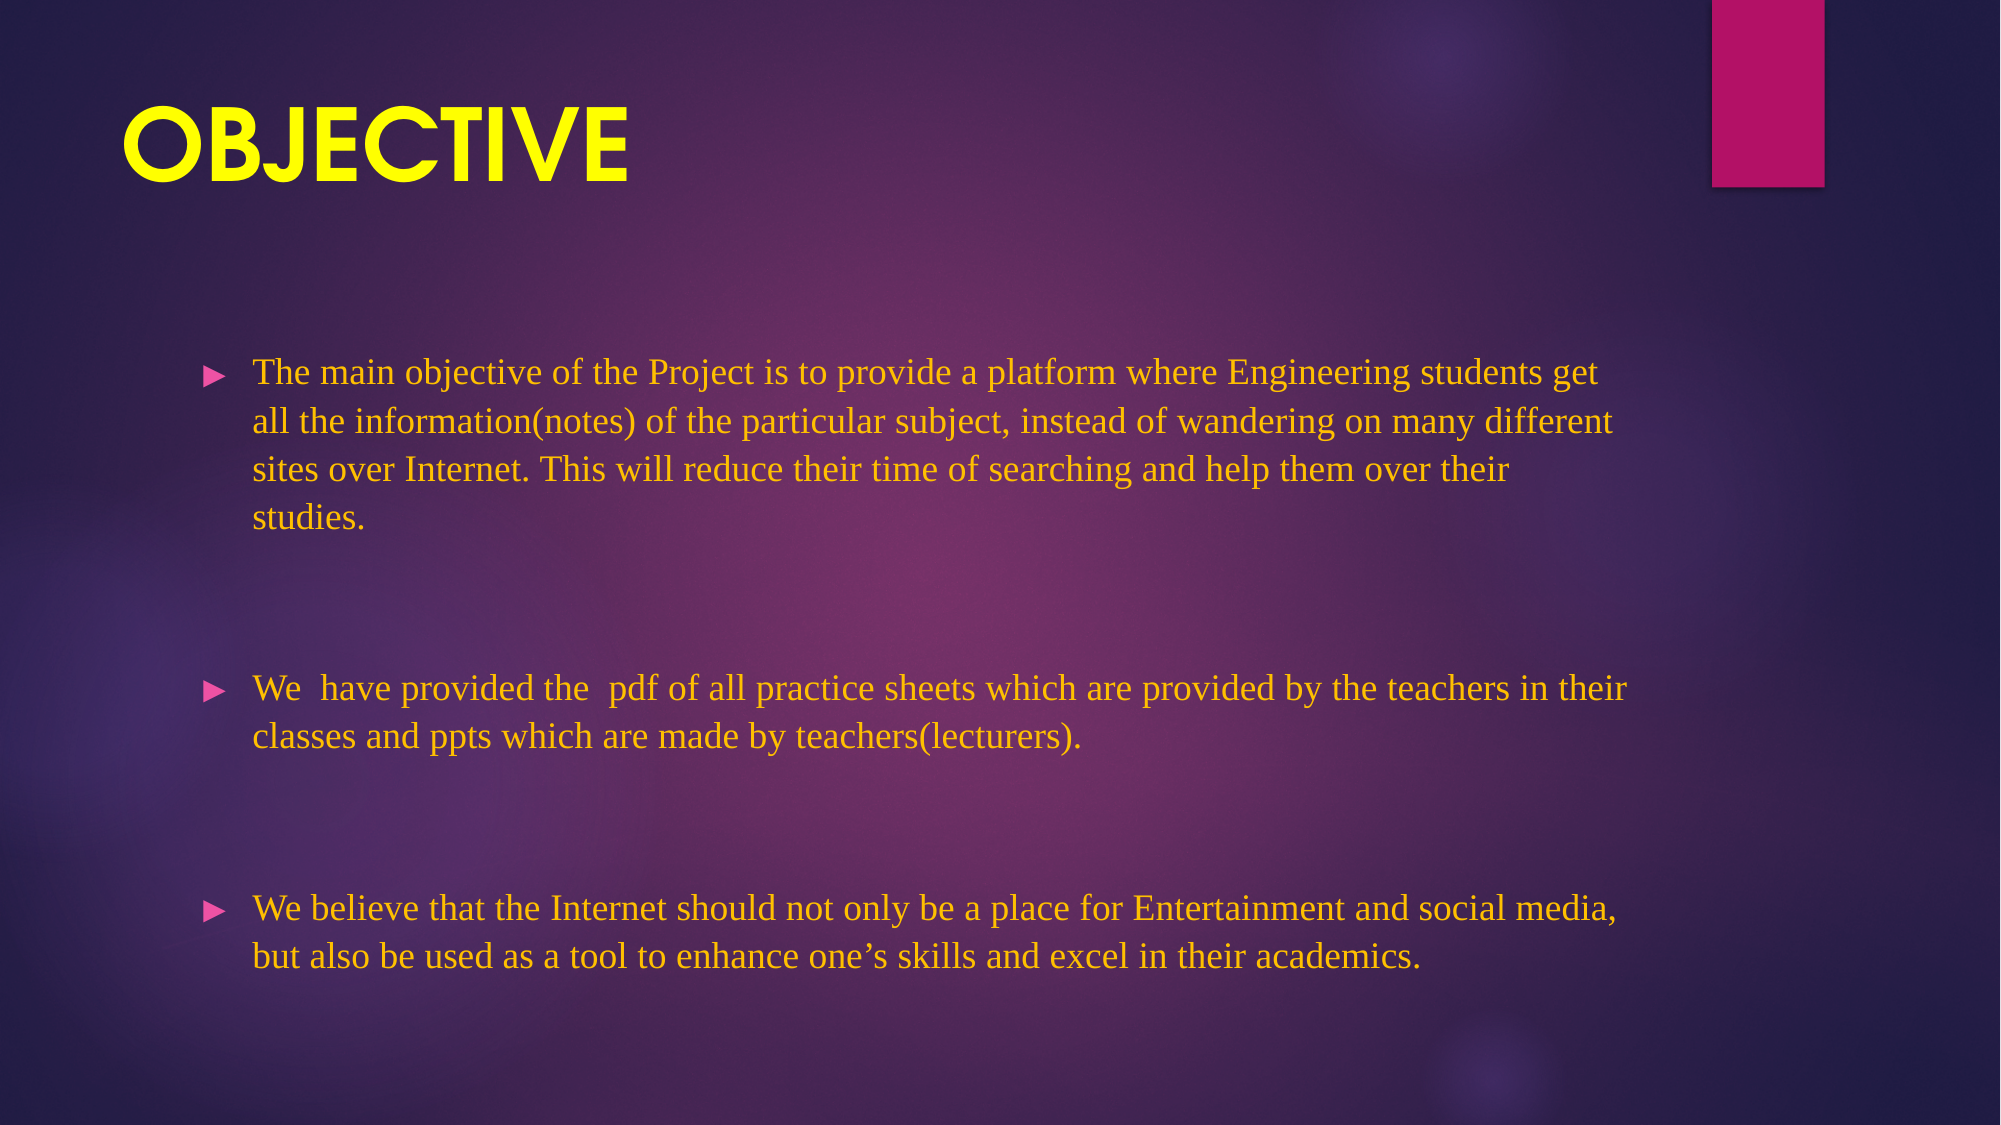

# OBJECTIVE
The main objective of the Project is to provide a platform where Engineering students get all the information(notes) of the particular subject, instead of wandering on many different sites over Internet. This will reduce their time of searching and help them over their studies.

We  have provided the  pdf of all practice sheets which are provided by the teachers in their classes and ppts which are made by teachers(lecturers).

We believe that the Internet should not only be a place for Entertainment and social media, but also be used as a tool to enhance one’s skills and excel in their academics.